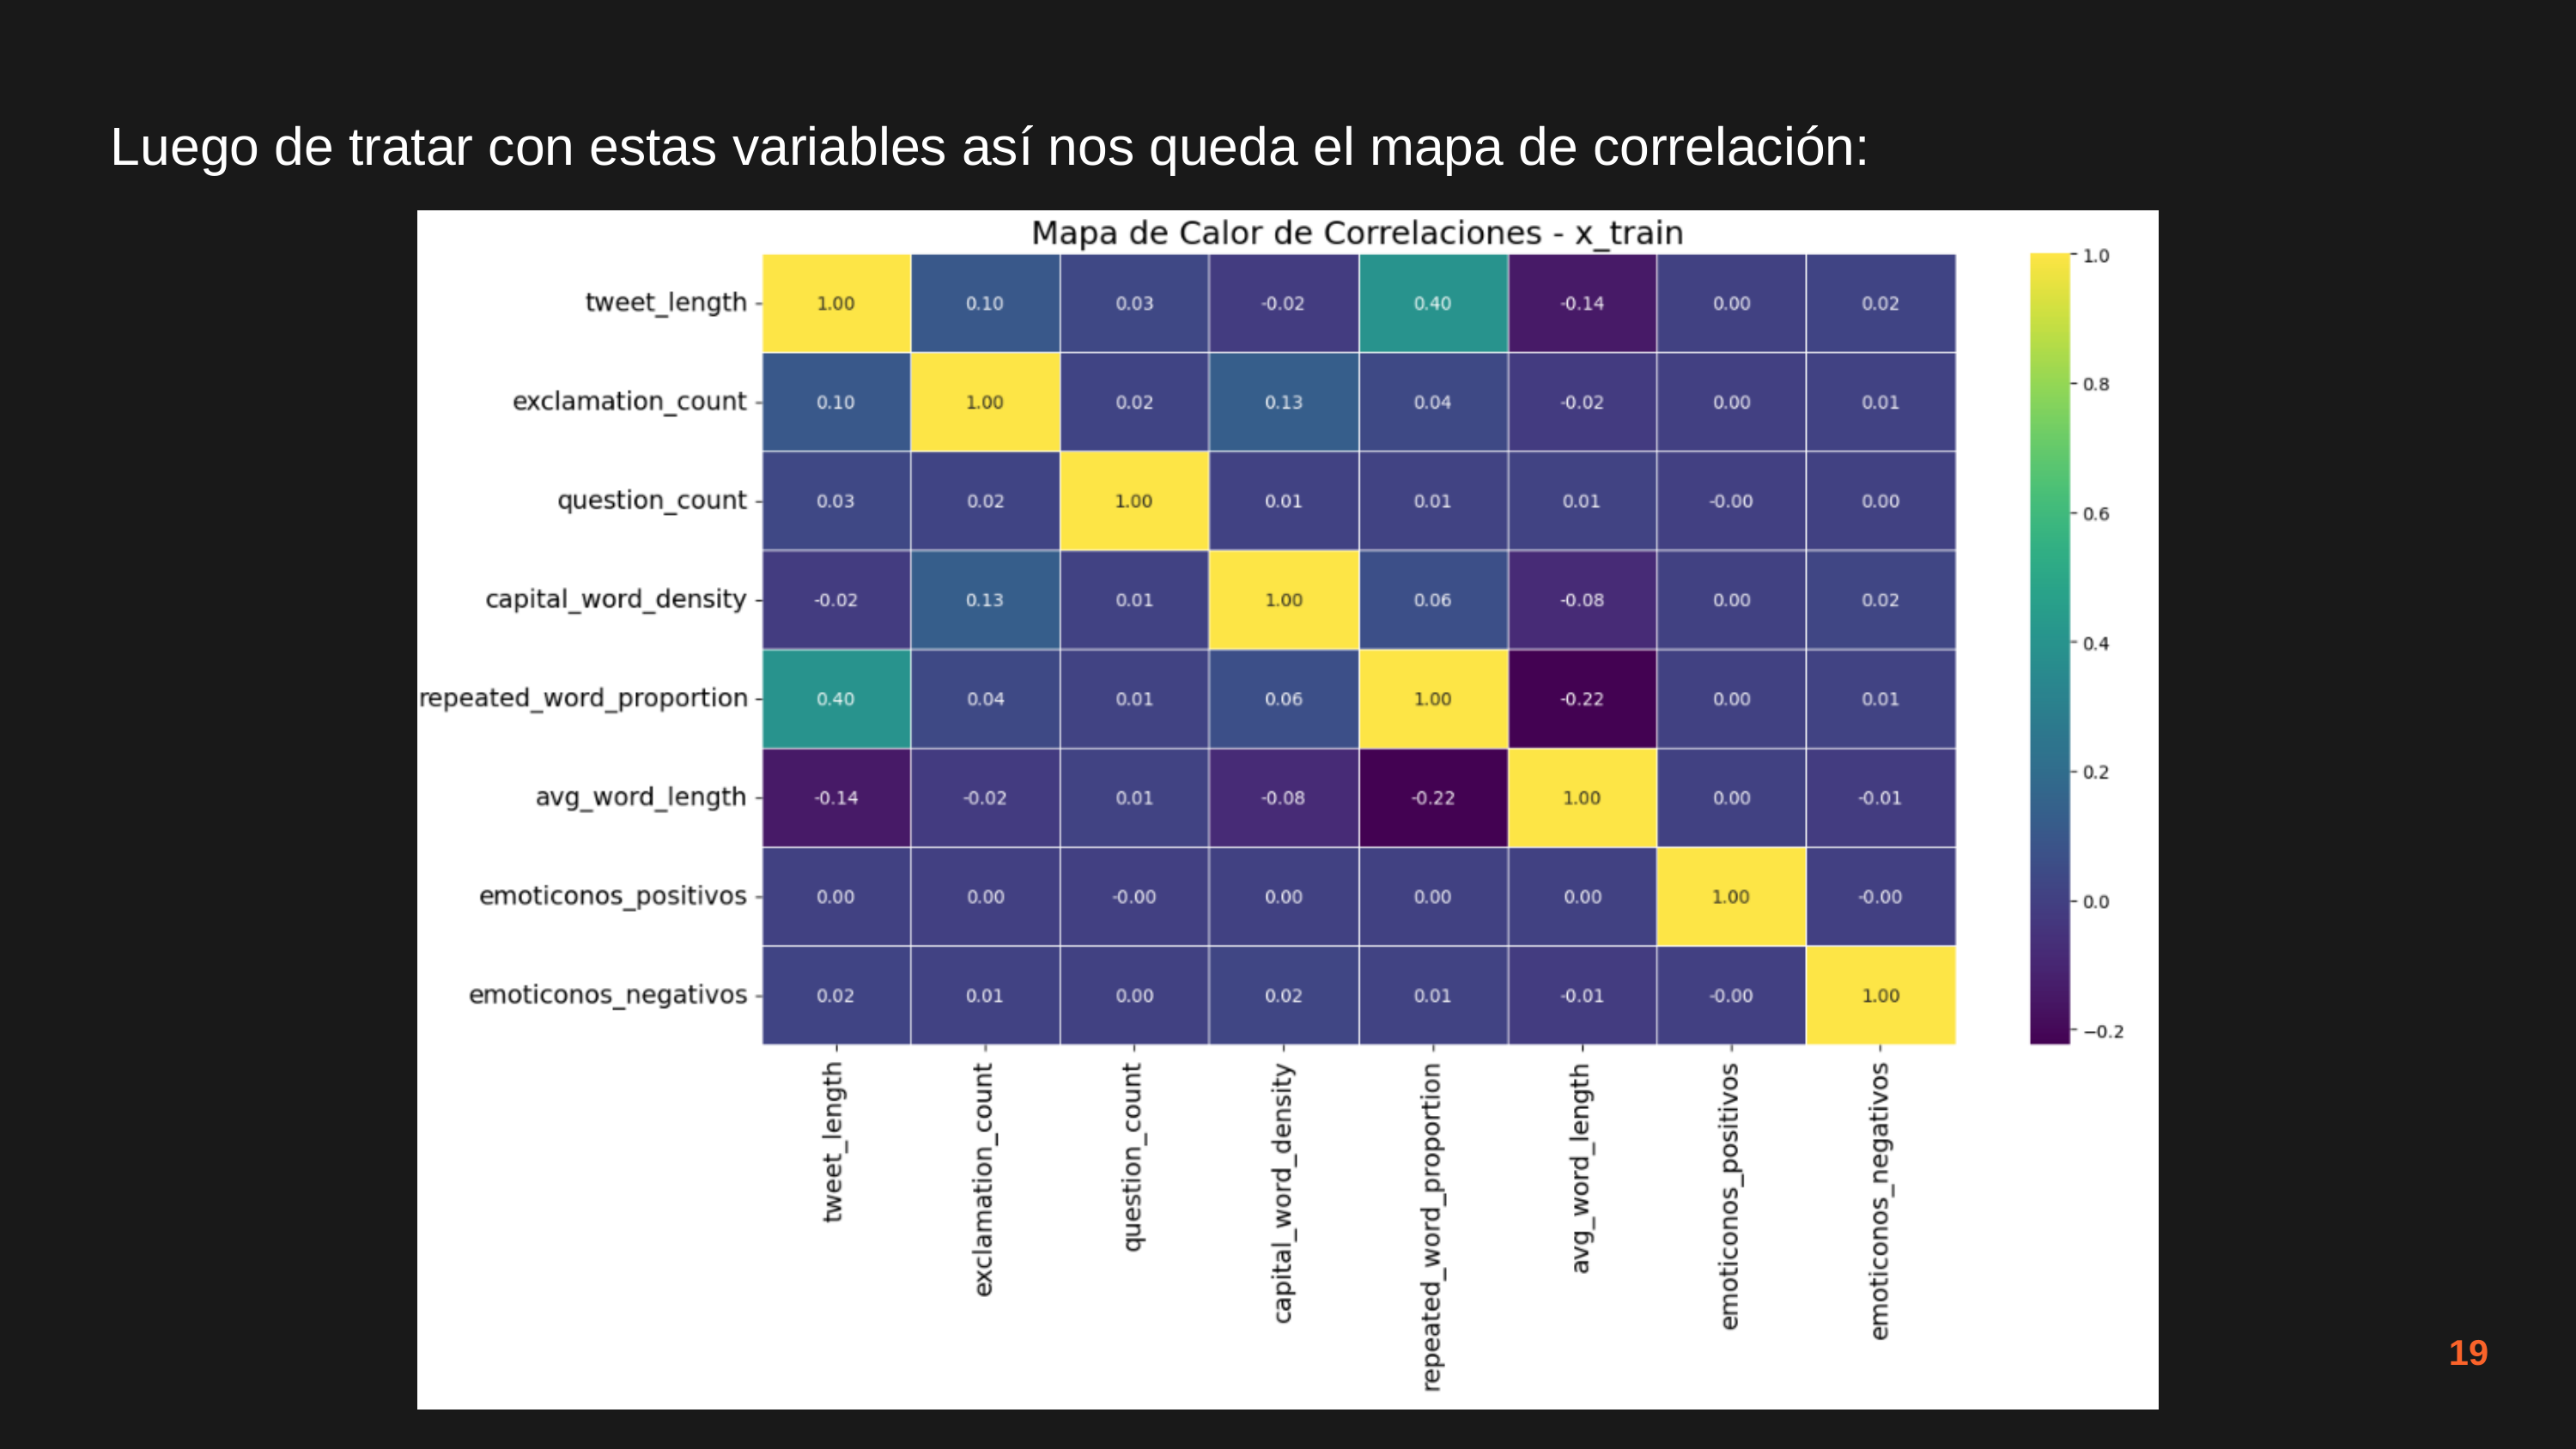

Luego de tratar con estas variables así nos queda el mapa de correlación:

19